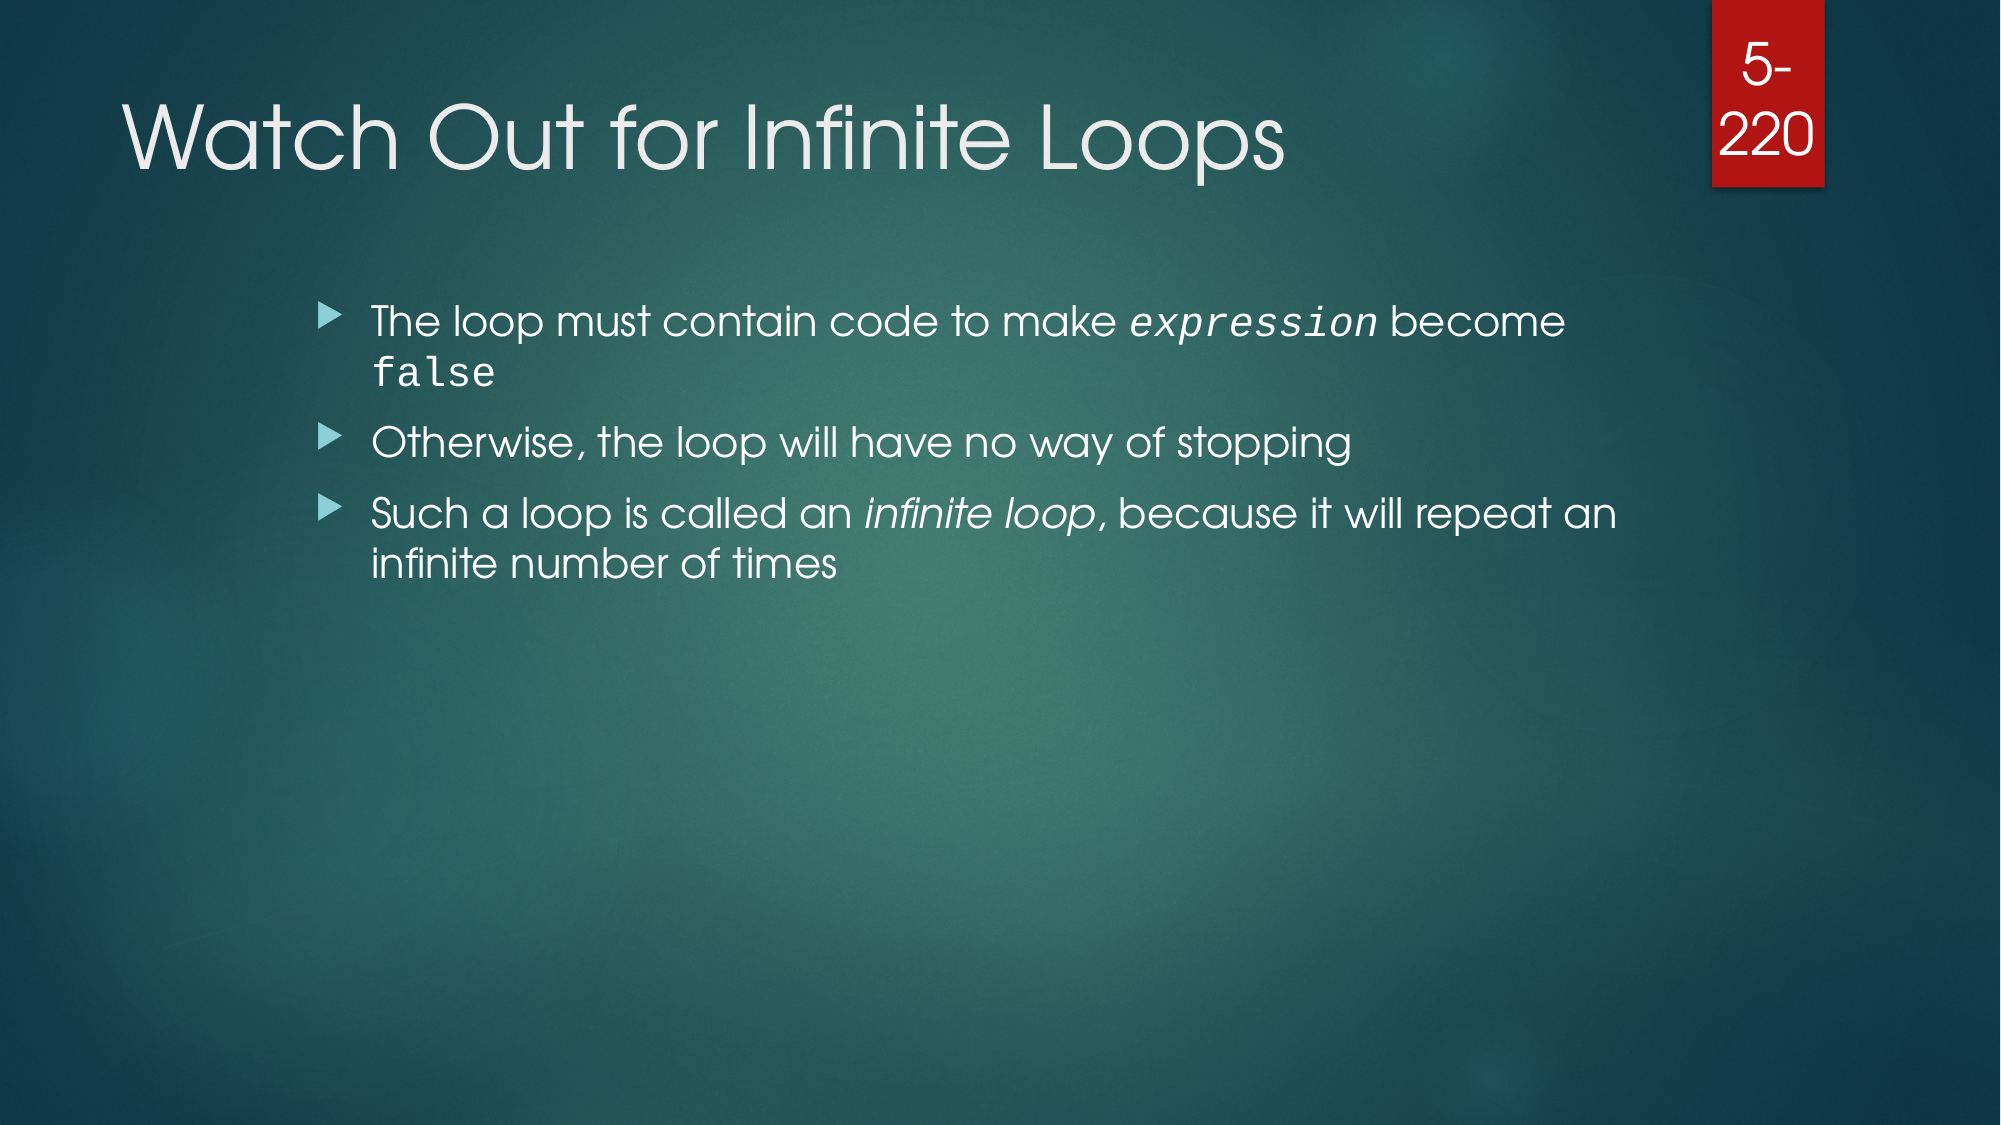

# Watch Out for Infinite Loops
The loop must contain code to make expression become false
Otherwise, the loop will have no way of stopping
Such a loop is called an infinite loop, because it will repeat an infinite number of times
5-220